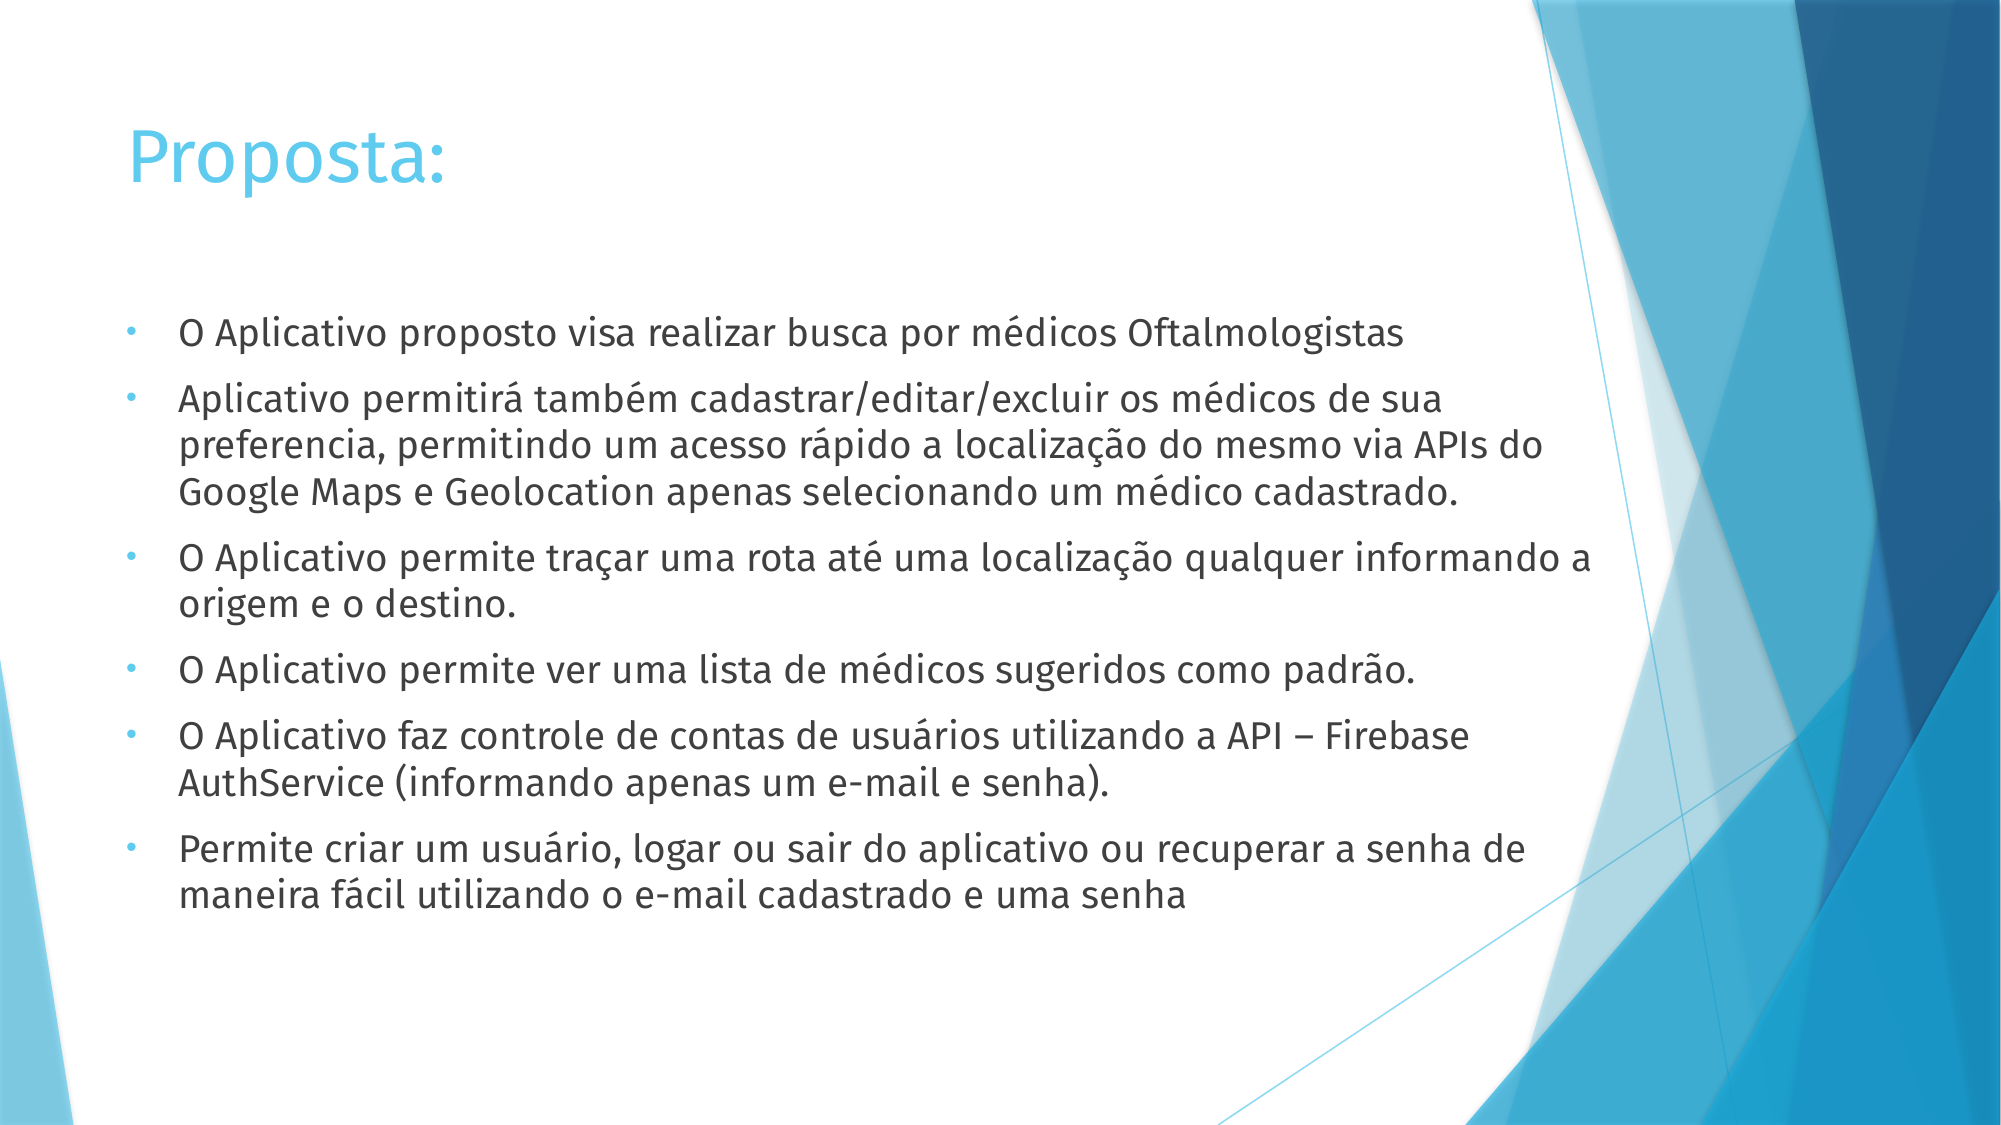

# Proposta:
O Aplicativo proposto visa realizar busca por médicos Oftalmologistas
Aplicativo permitirá também cadastrar/editar/excluir os médicos de sua preferencia, permitindo um acesso rápido a localização do mesmo via APIs do Google Maps e Geolocation apenas selecionando um médico cadastrado.
O Aplicativo permite traçar uma rota até uma localização qualquer informando a origem e o destino.
O Aplicativo permite ver uma lista de médicos sugeridos como padrão.
O Aplicativo faz controle de contas de usuários utilizando a API – Firebase AuthService (informando apenas um e-mail e senha).
Permite criar um usuário, logar ou sair do aplicativo ou recuperar a senha de maneira fácil utilizando o e-mail cadastrado e uma senha